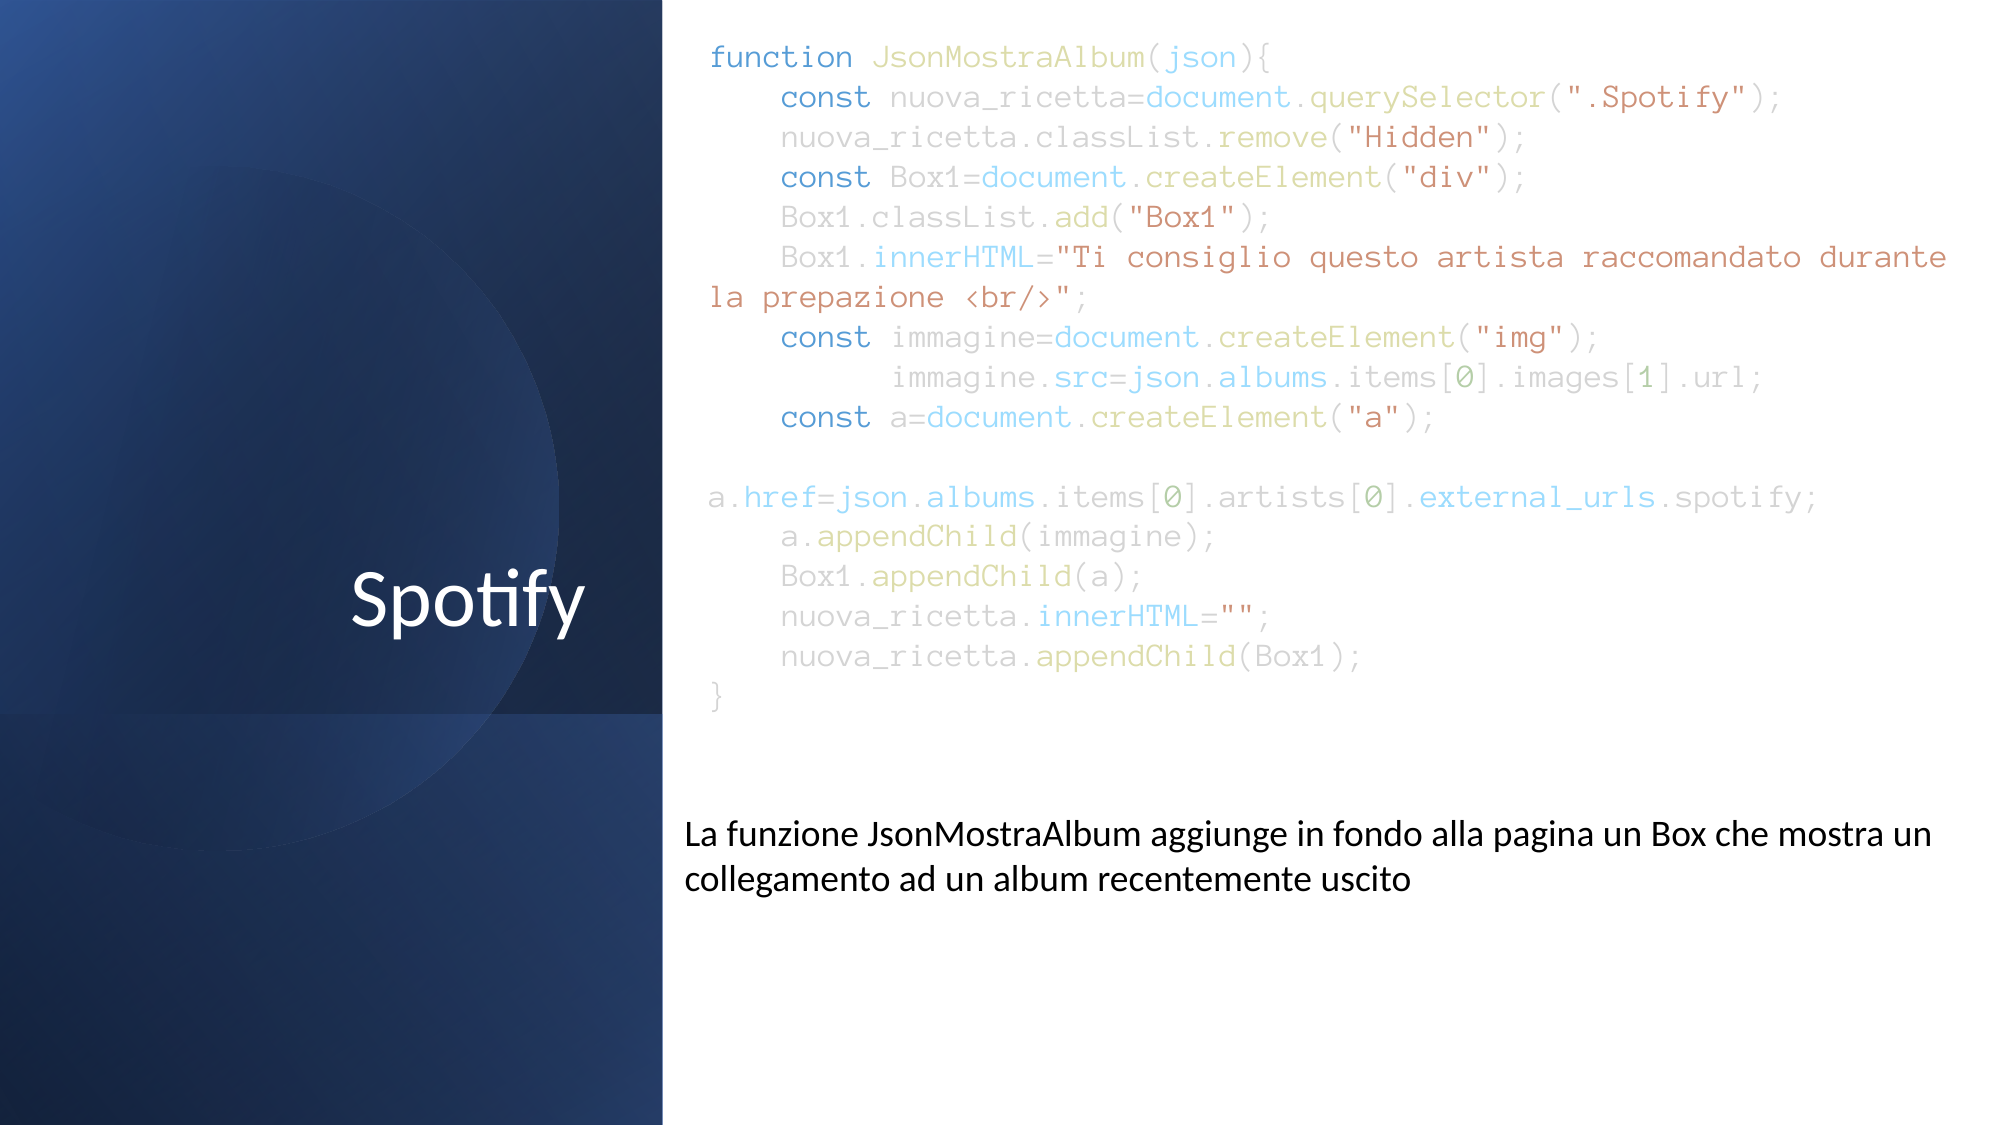

function JsonMostraAlbum(json){
    const nuova_ricetta=document.querySelector(".Spotify");
    nuova_ricetta.classList.remove("Hidden");
    const Box1=document.createElement("div");
    Box1.classList.add("Box1");
    Box1.innerHTML="Ti consiglio questo artista raccomandato durante la prepazione <br/>";
    const immagine=document.createElement("img");
          immagine.src=json.albums.items[0].images[1].url;
    const a=document.createElement("a");
          a.href=json.albums.items[0].artists[0].external_urls.spotify;
    a.appendChild(immagine);
    Box1.appendChild(a);
    nuova_ricetta.innerHTML="";
    nuova_ricetta.appendChild(Box1);
}
# Spotify

La funzione JsonMostraAlbum aggiunge in fondo alla pagina un Box che mostra un
collegamento ad un album recentemente uscito